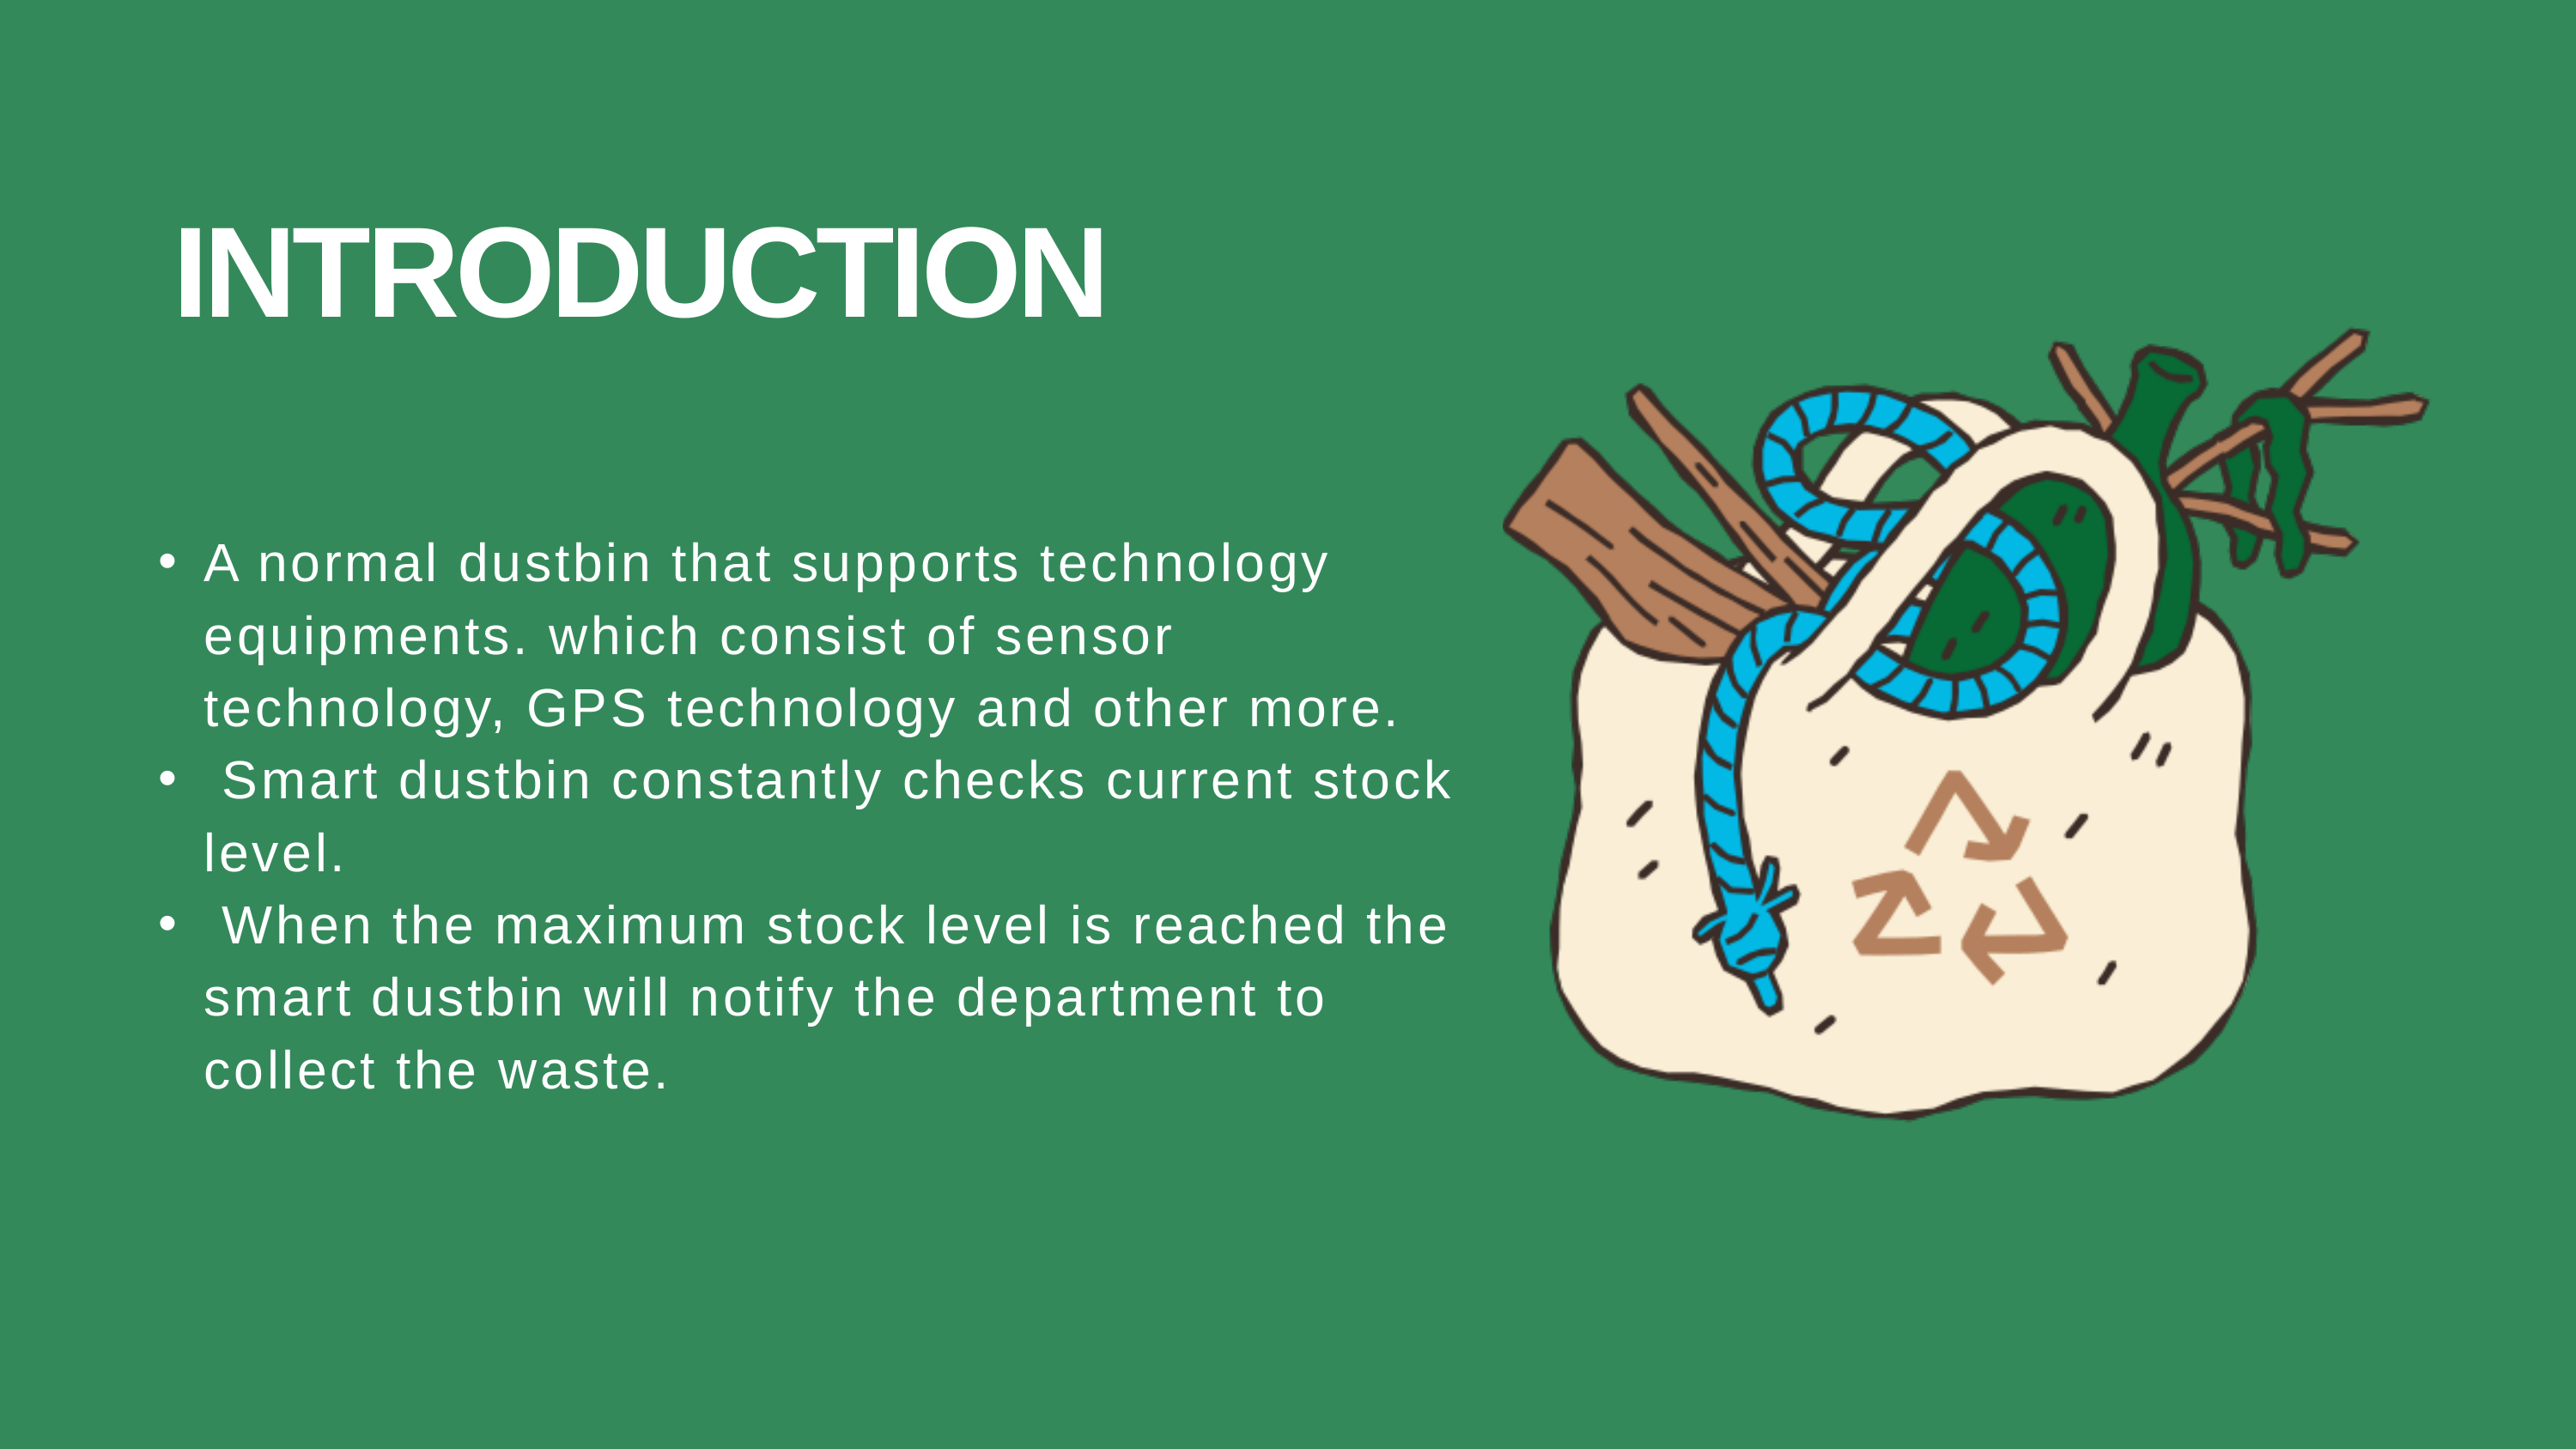

INTRODUCTION

A normal dustbin that supports technology equipments. which consist of sensor technology, GPS technology and other more.
 Smart dustbin constantly checks current stock level.
 When the maximum stock level is reached the smart dustbin will notify the department to collect the waste.